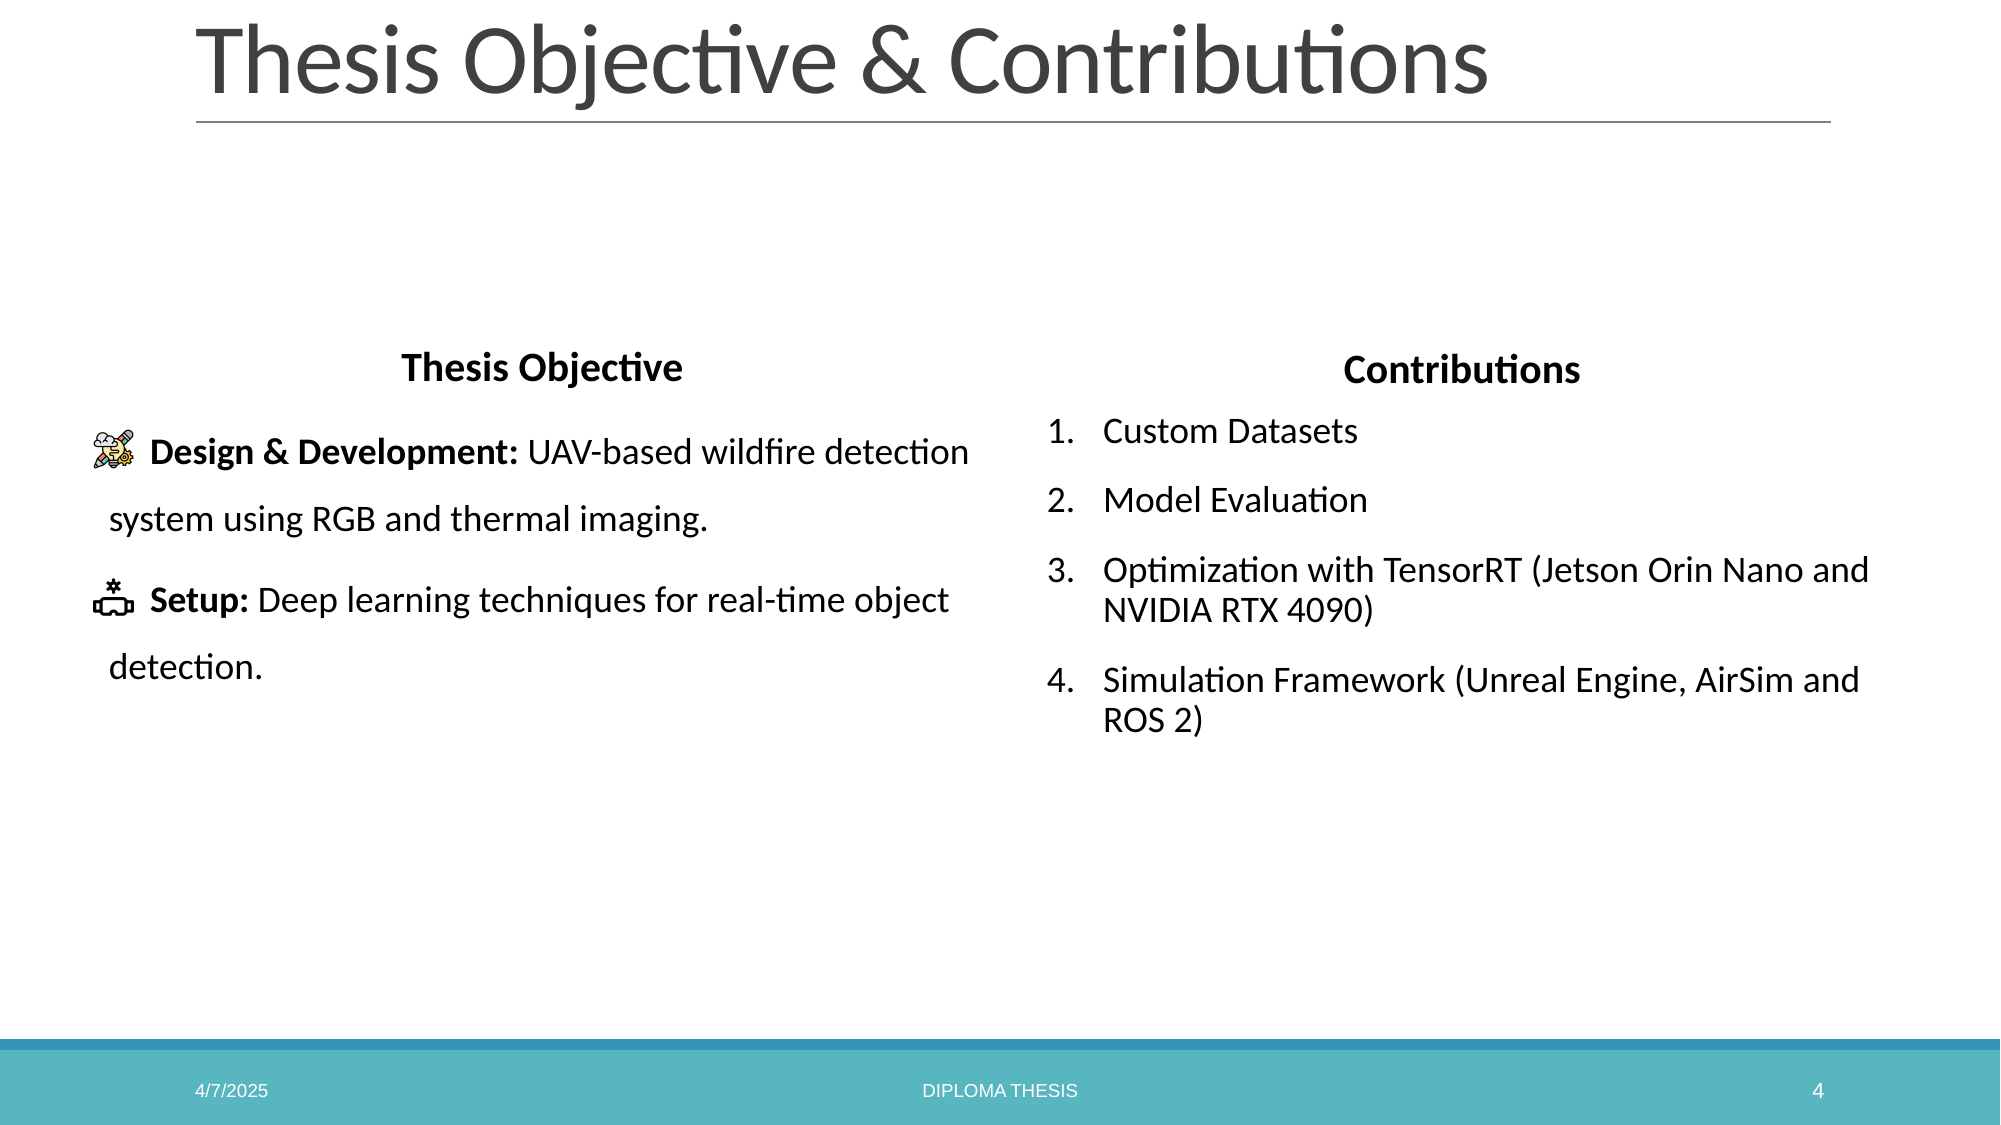

# Thesis Objective & Contributions
Thesis Objective
  Design & Development: UAV-based wildfire detection system using RGB and thermal imaging.
  Setup: Deep learning techniques for real-time object detection.
Contributions
Custom Datasets
Model Evaluation
Optimization with TensorRT (Jetson Orin Nano and NVIDIA RTX 4090)
Simulation Framework (Unreal Engine, AirSim and ROS 2)

4/7/2025
Diploma Thesis
4